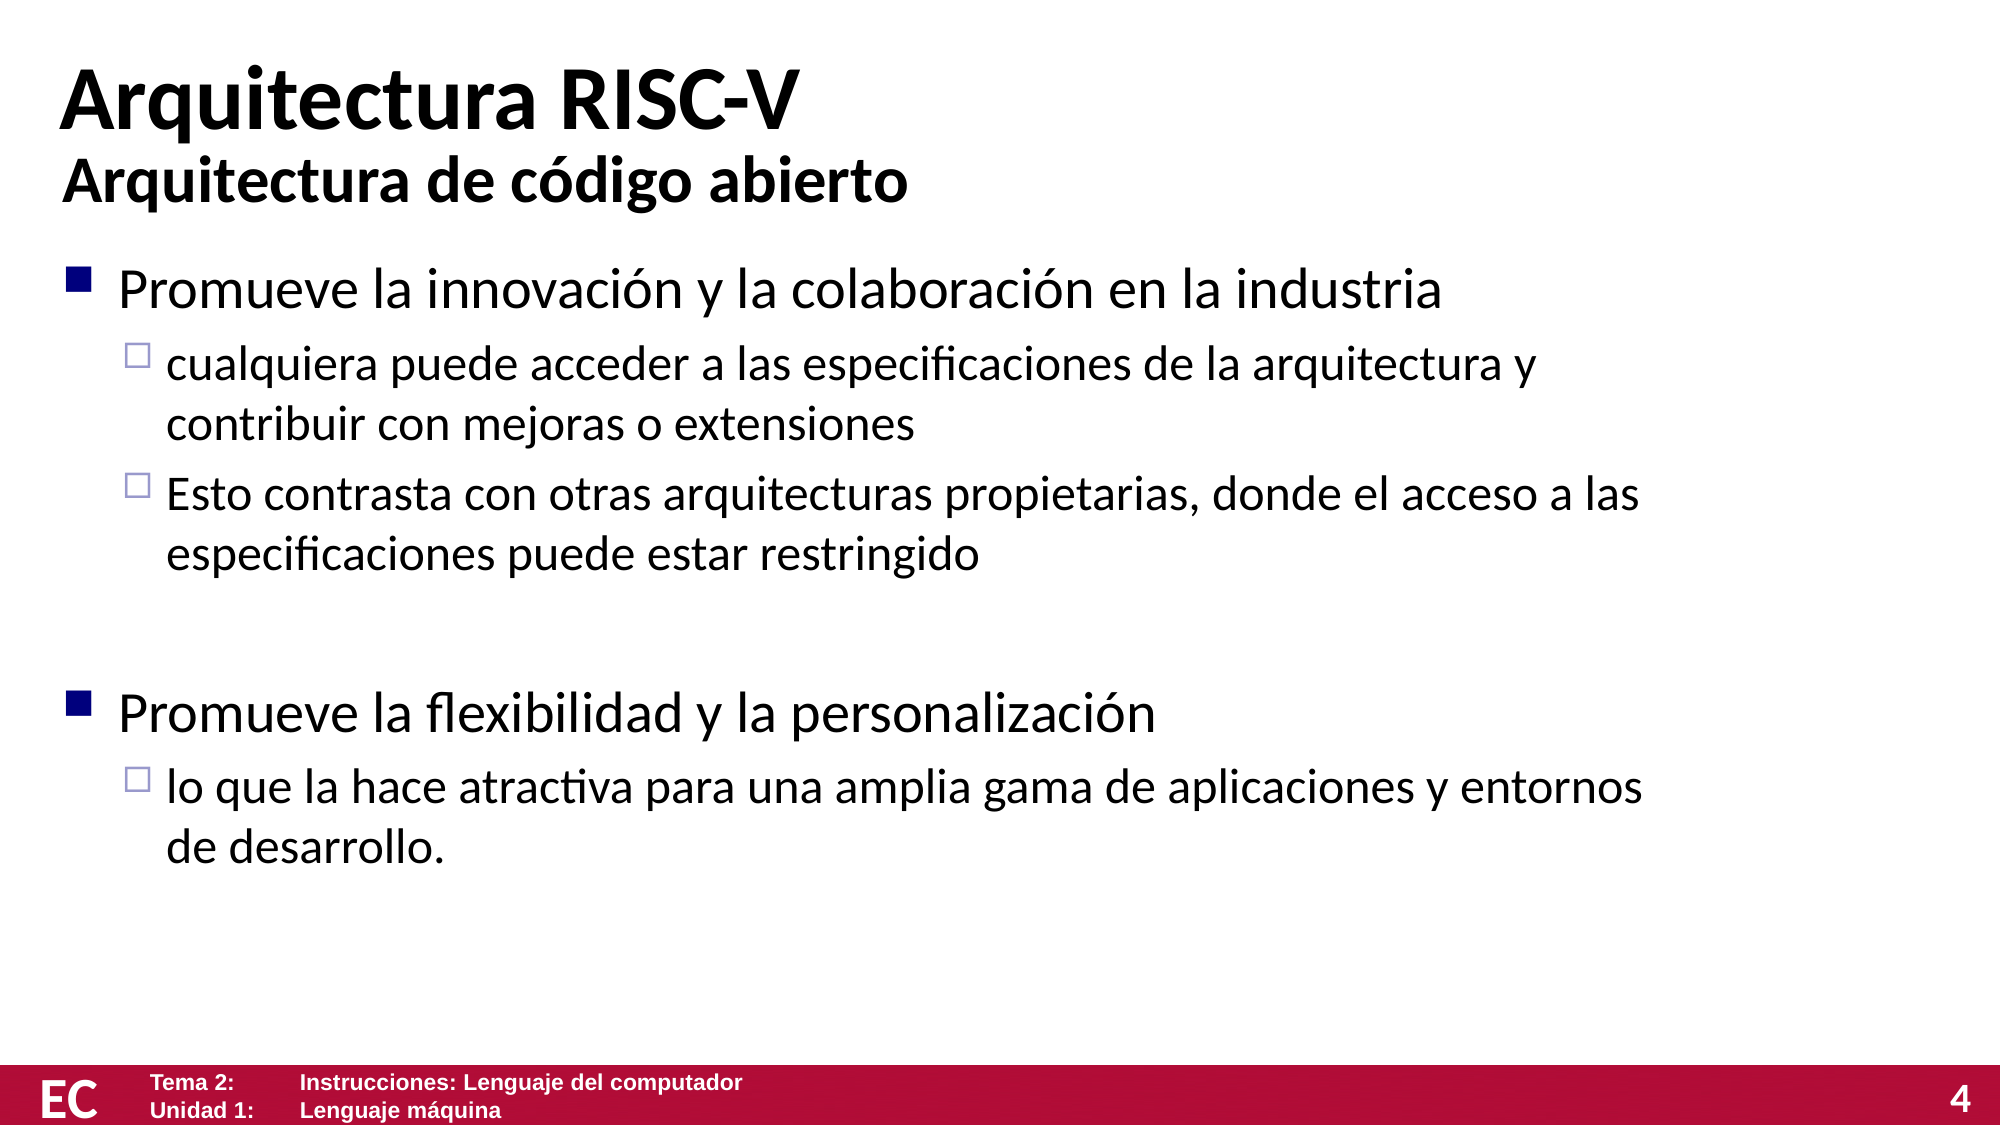

# Arquitectura RISC-V
Arquitectura de código abierto
Promueve la innovación y la colaboración en la industria
cualquiera puede acceder a las especificaciones de la arquitectura y contribuir con mejoras o extensiones
Esto contrasta con otras arquitecturas propietarias, donde el acceso a las especificaciones puede estar restringido

Promueve la flexibilidad y la personalización
lo que la hace atractiva para una amplia gama de aplicaciones y entornos de desarrollo.